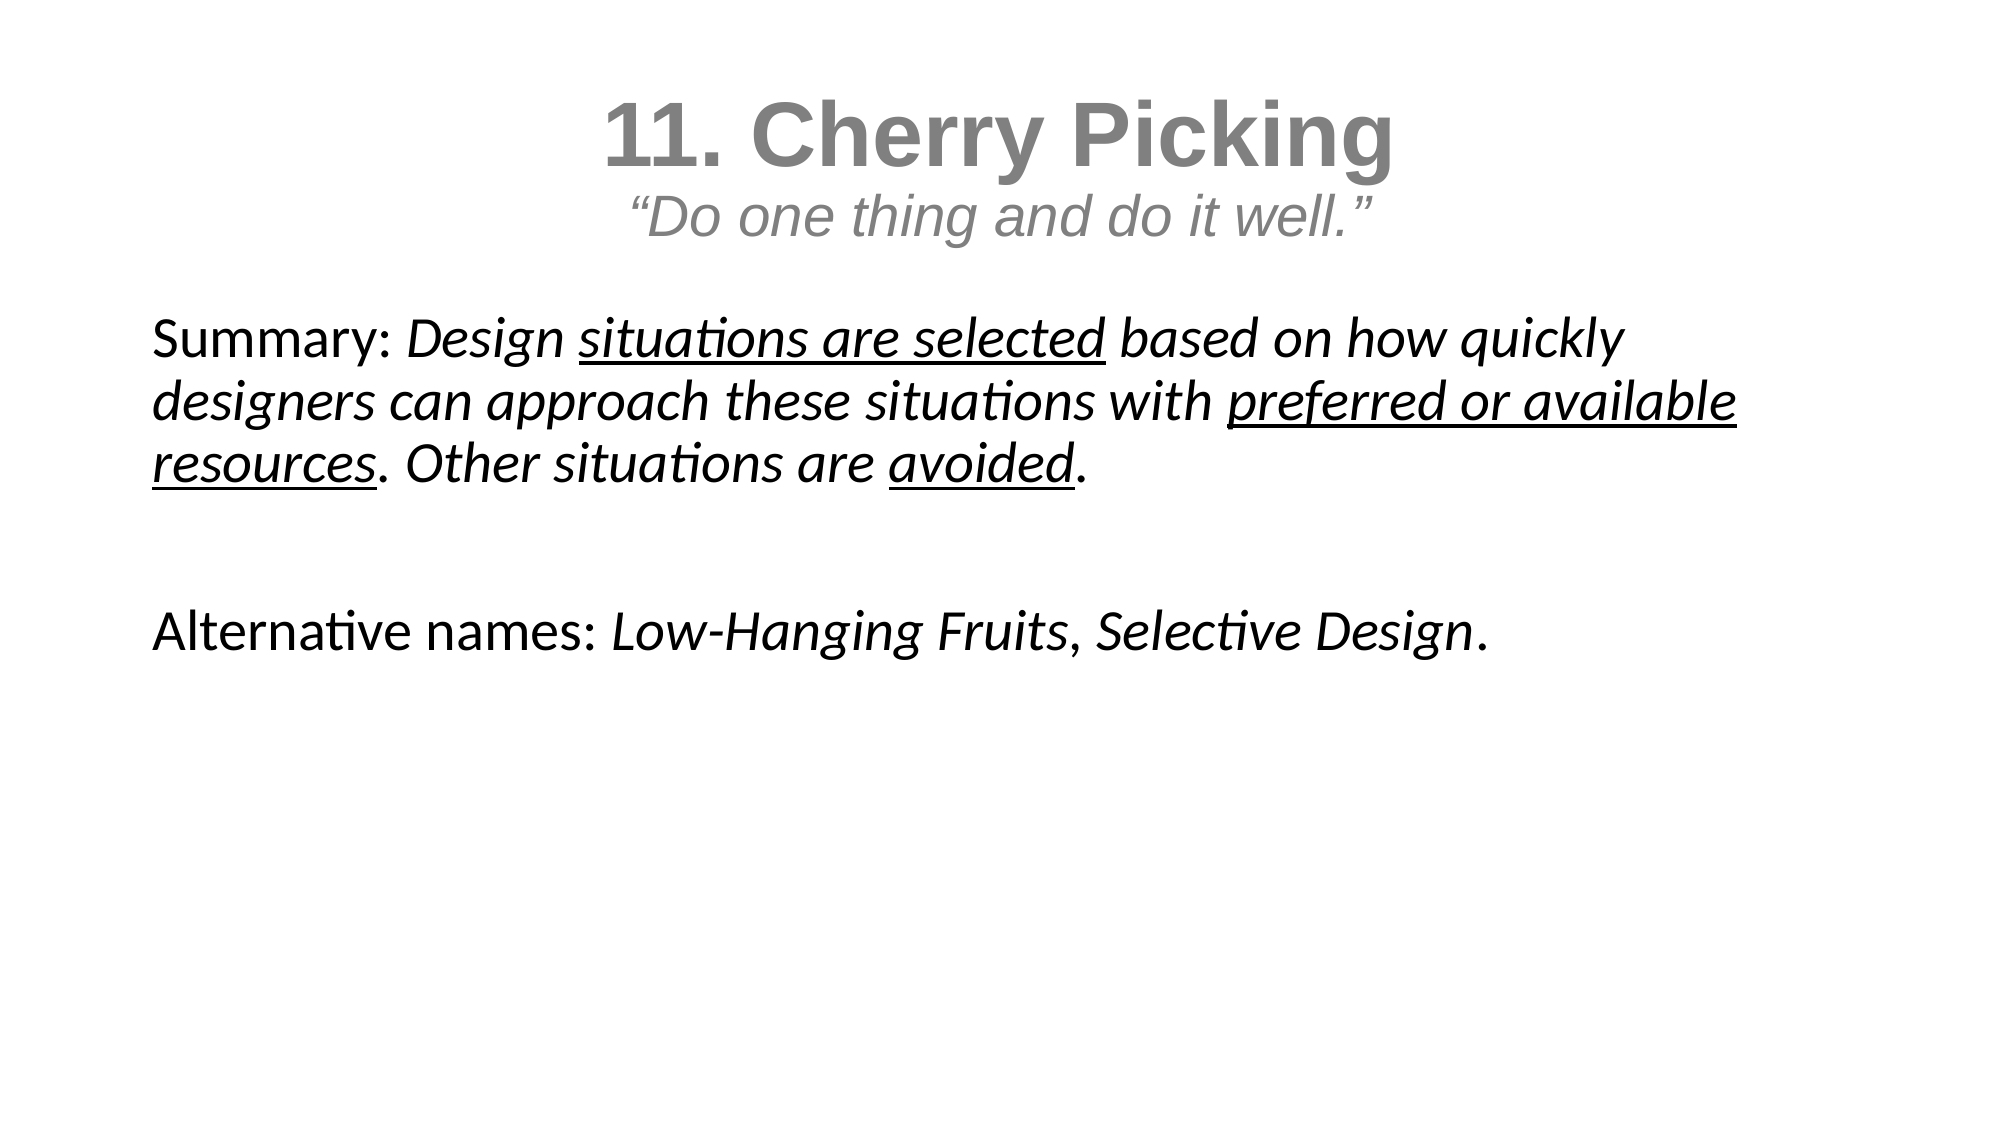

# 11. Cherry Picking “Do one thing and do it well.”
Summary: Design situations are selected based on how quickly designers can approach these situations with preferred or available resources. Other situations are avoided.

Alternative names: Low-Hanging Fruits, Selective Design.